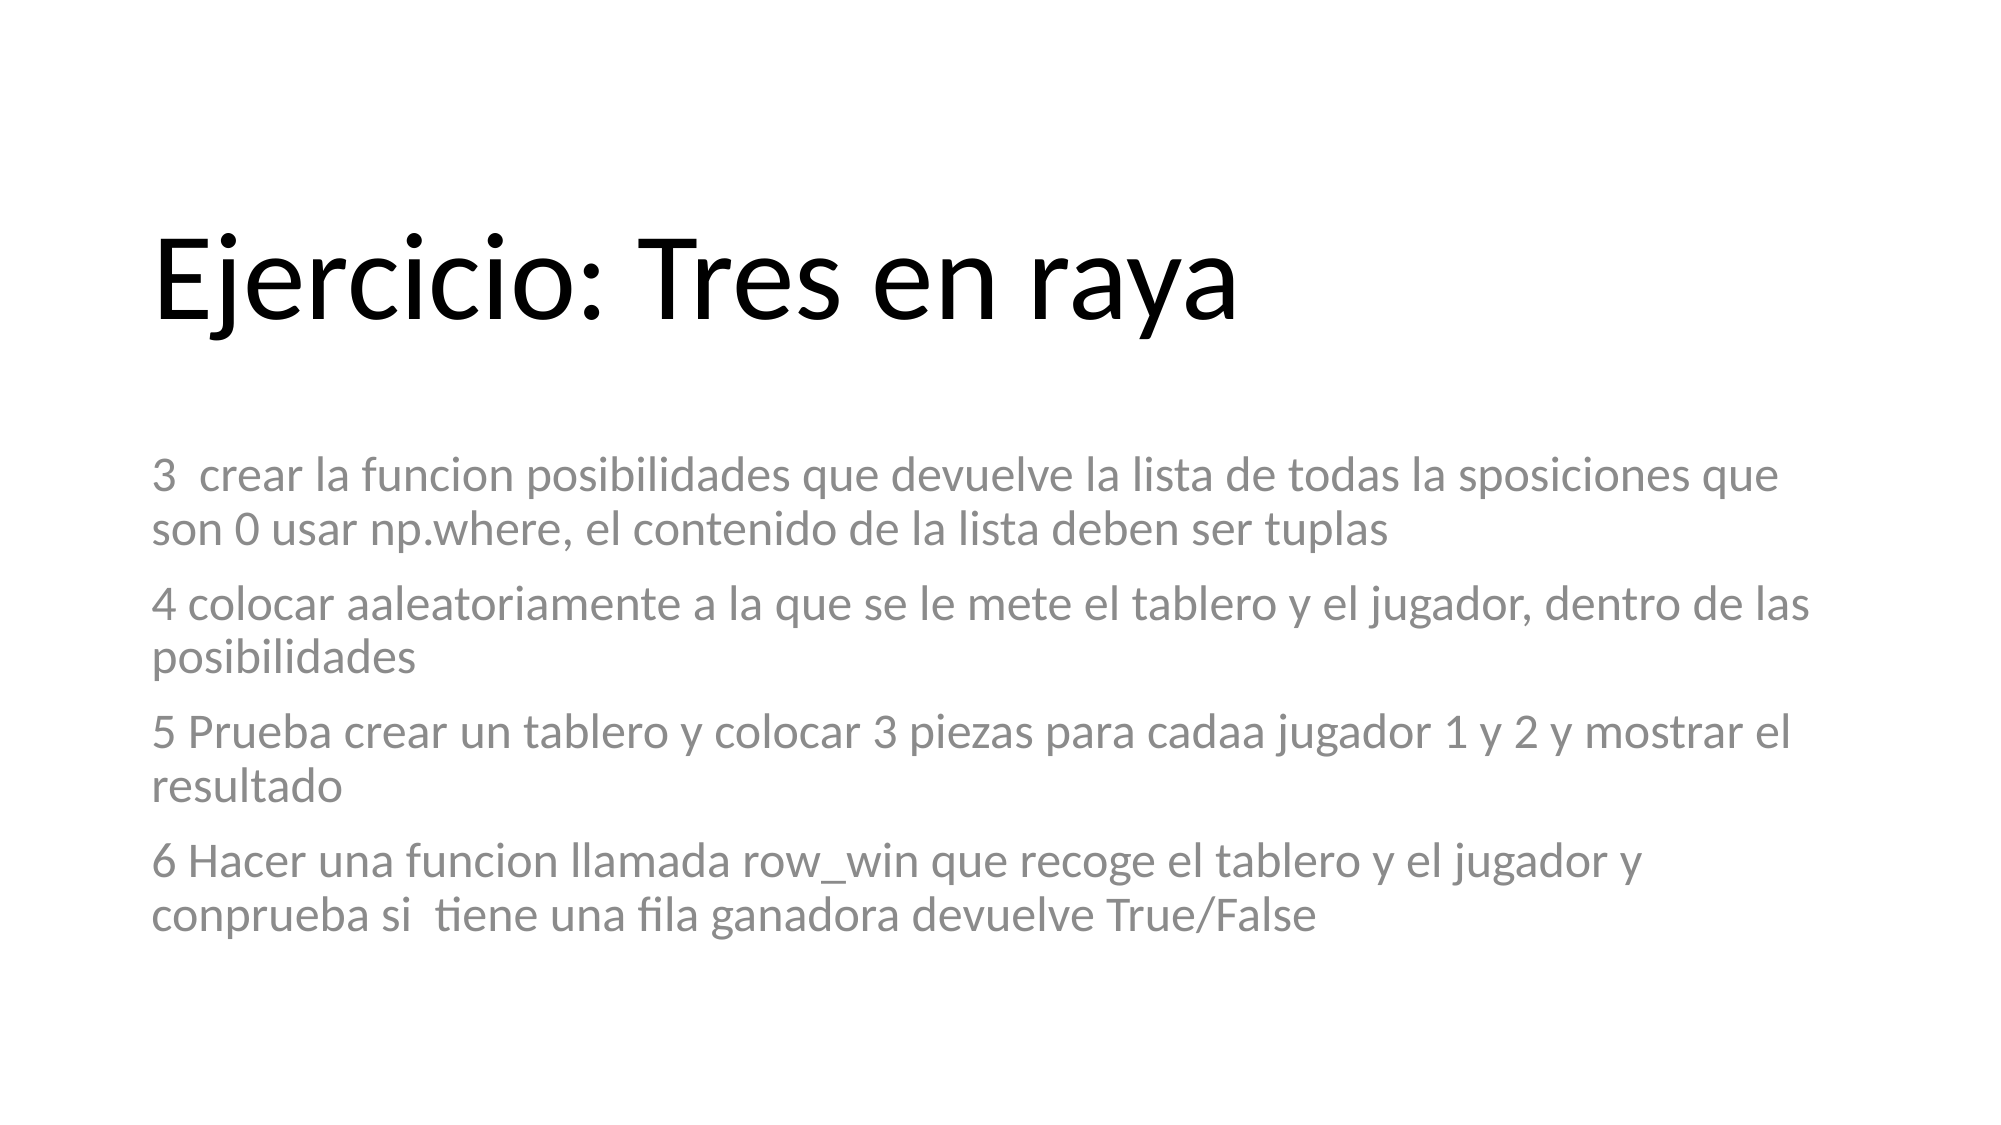

# Ejercicio: Tres en raya
3  crear la funcion posibilidades que devuelve la lista de todas la sposiciones que son 0 usar np.where, el contenido de la lista deben ser tuplas
4 colocar aaleatoriamente a la que se le mete el tablero y el jugador, dentro de las posibilidades
5 Prueba crear un tablero y colocar 3 piezas para cadaa jugador 1 y 2 y mostrar el resultado
6 Hacer una funcion llamada row_win que recoge el tablero y el jugador y conprueba si  tiene una fila ganadora devuelve True/False